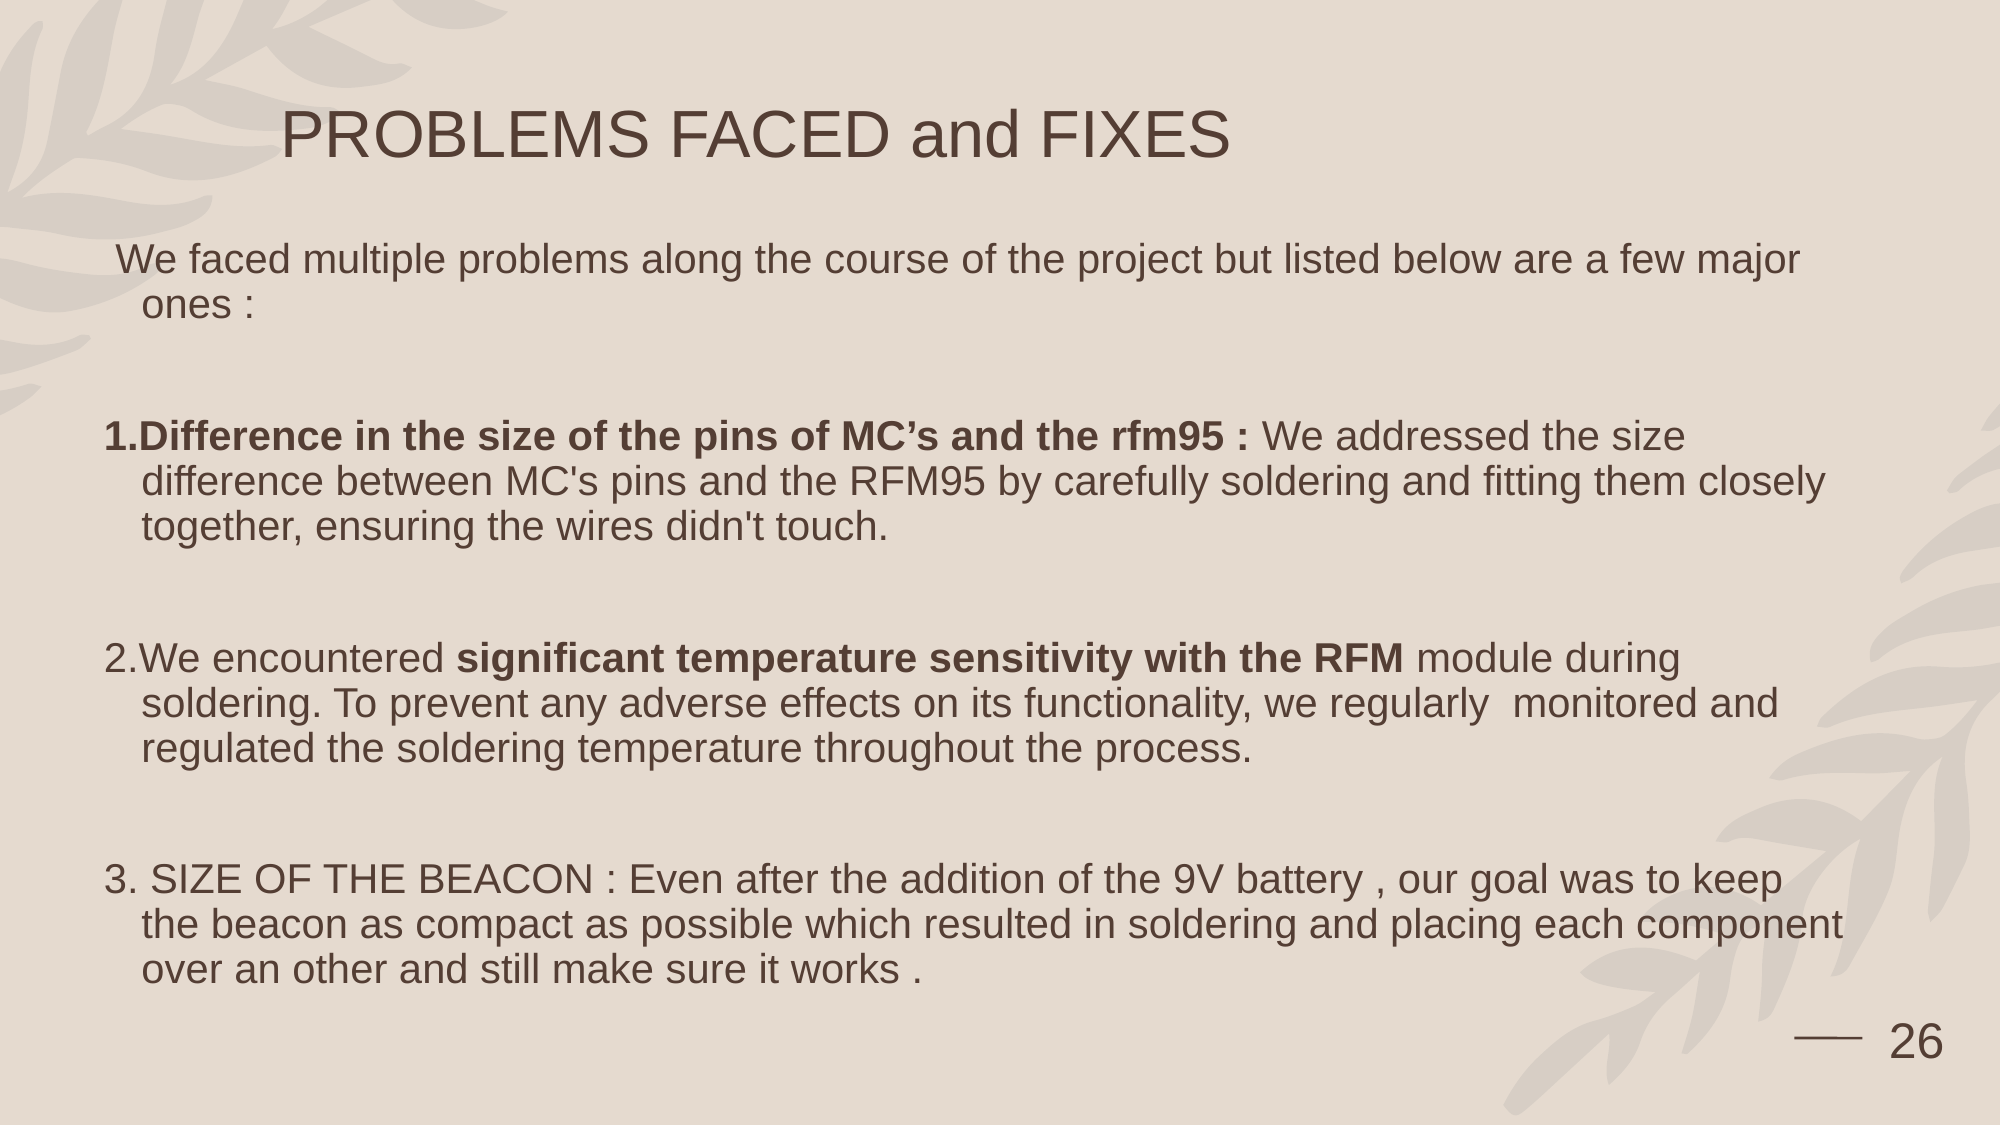

# PROBLEMS FACED and FIXES
 We faced multiple problems along the course of the project but listed below are a few major ones :

1.Difference in the size of the pins of MC’s and the rfm95 : We addressed the size difference between MC's pins and the RFM95 by carefully soldering and fitting them closely together, ensuring the wires didn't touch.

2.We encountered significant temperature sensitivity with the RFM module during soldering. To prevent any adverse effects on its functionality, we regularly  monitored and regulated the soldering temperature throughout the process.

3. SIZE OF THE BEACON : Even after the addition of the 9V battery , our goal was to keep the beacon as compact as possible which resulted in soldering and placing each component over an other and still make sure it works .

26